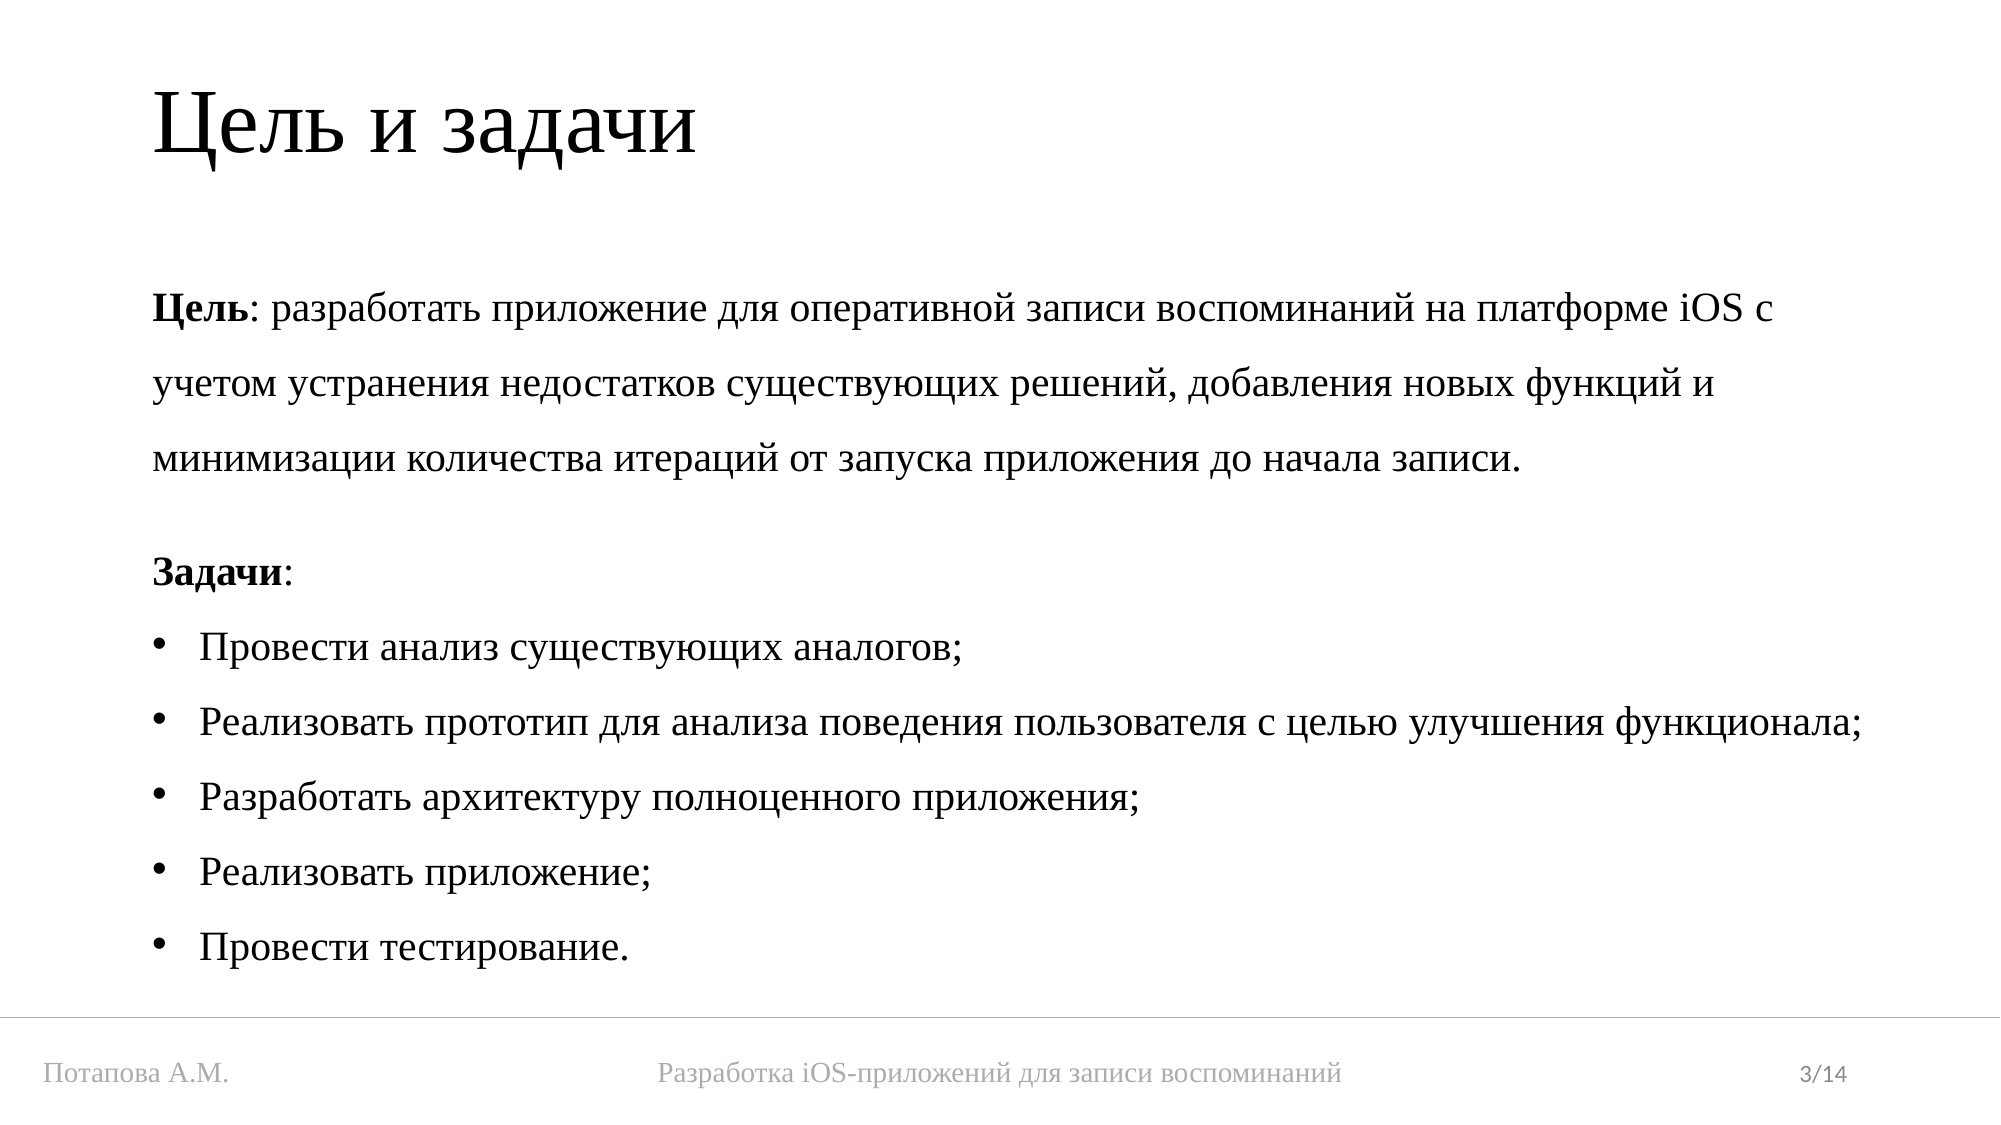

# Цель и задачи
Цель: разработать приложение для оперативной записи воспоминаний на платформе iOS с учетом устранения недостатков существующих решений, добавления новых функций и минимизации количества итераций от запуска приложения до начала записи.
Задачи:
Провести анализ существующих аналогов;
Реализовать прототип для анализа поведения пользователя с целью улучшения функционала;
Разработать архитектуру полноценного приложения;
Реализовать приложение;
Провести тестирование.
3/14
Разработка iOS-приложений для записи воспоминаний
Потапова А.М.